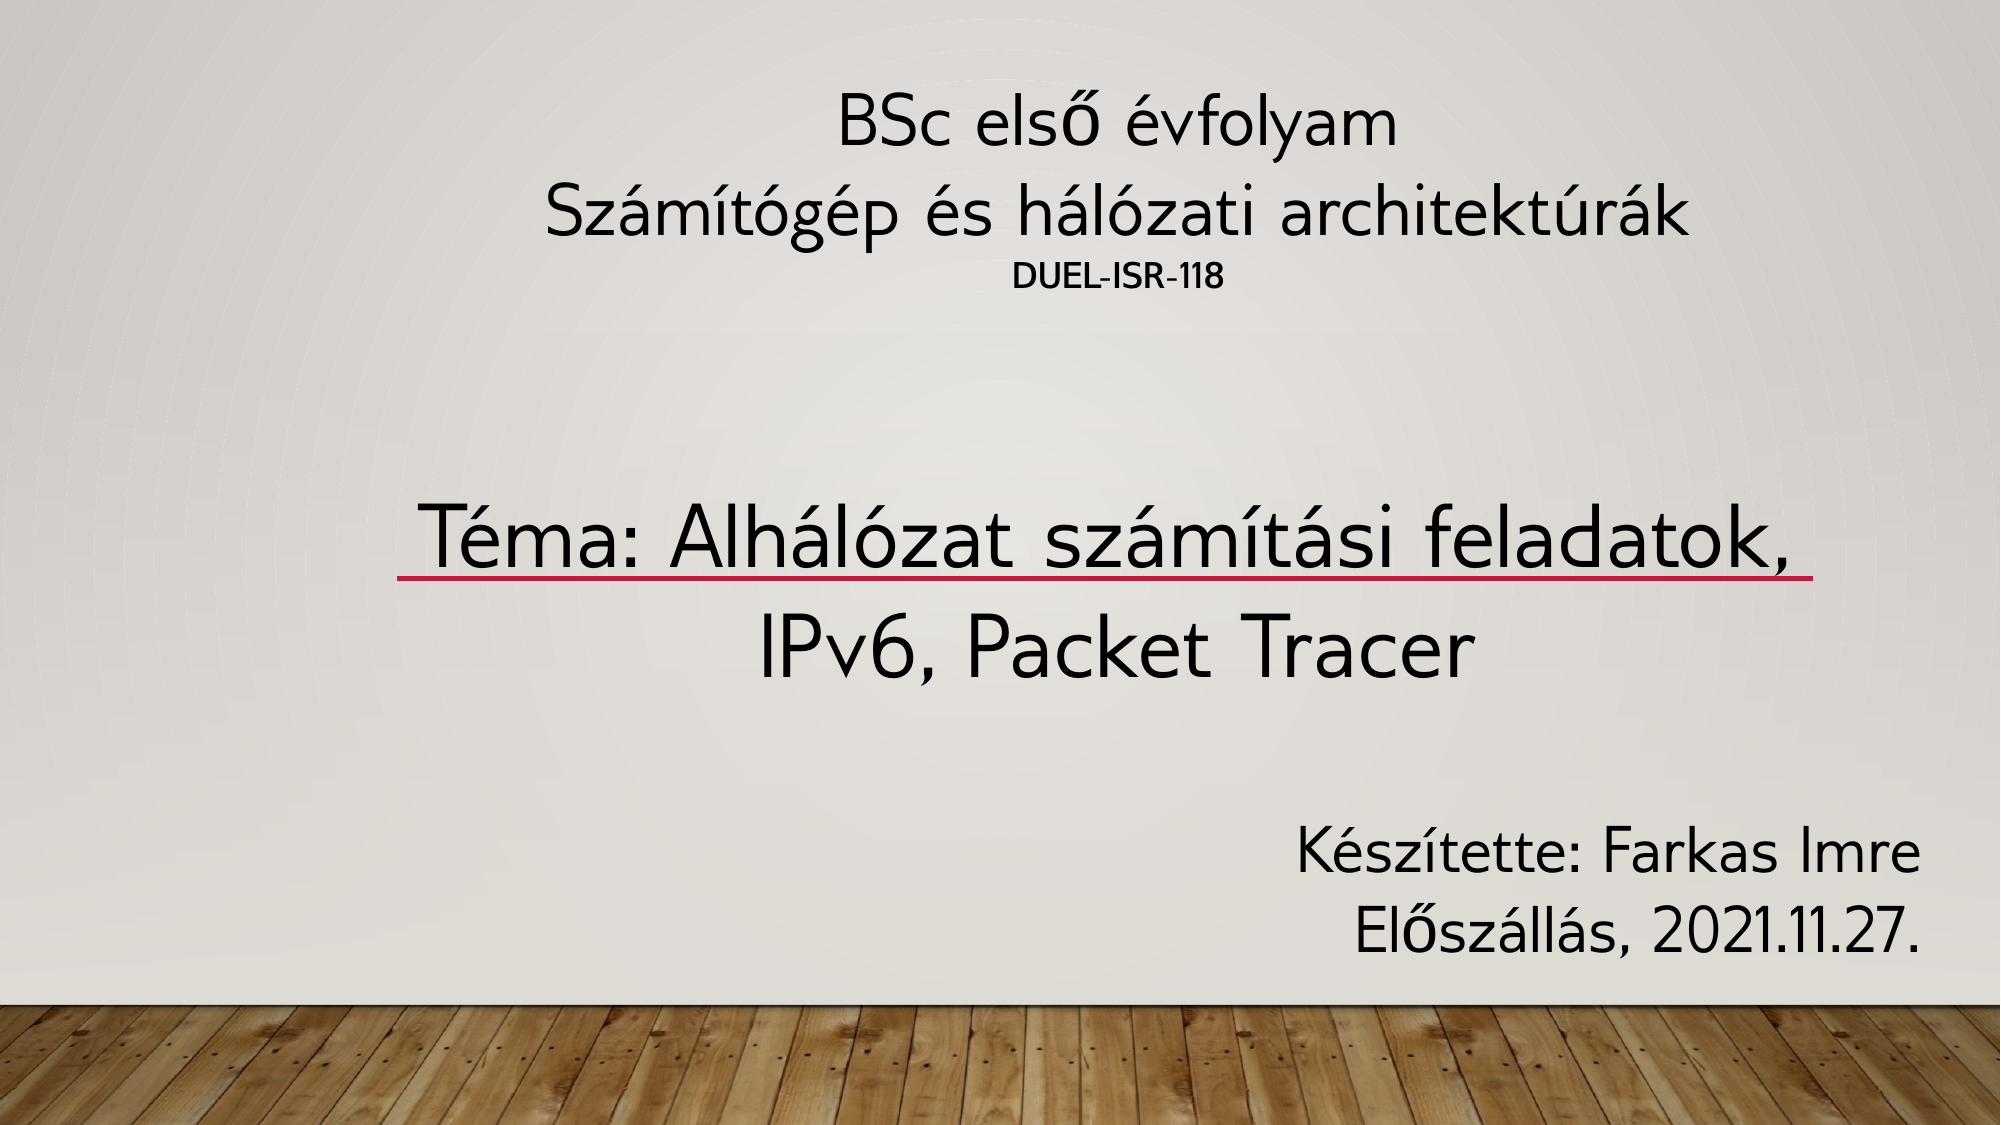

BSc első évfolyam
Számítógép és hálózati architektúrák
DUEL-ISR-118

Téma: Alhálózat számítási feladatok,
IPv6, Packet Tracer

Készítette: Farkas Imre
Előszállás, 2021.11.27.